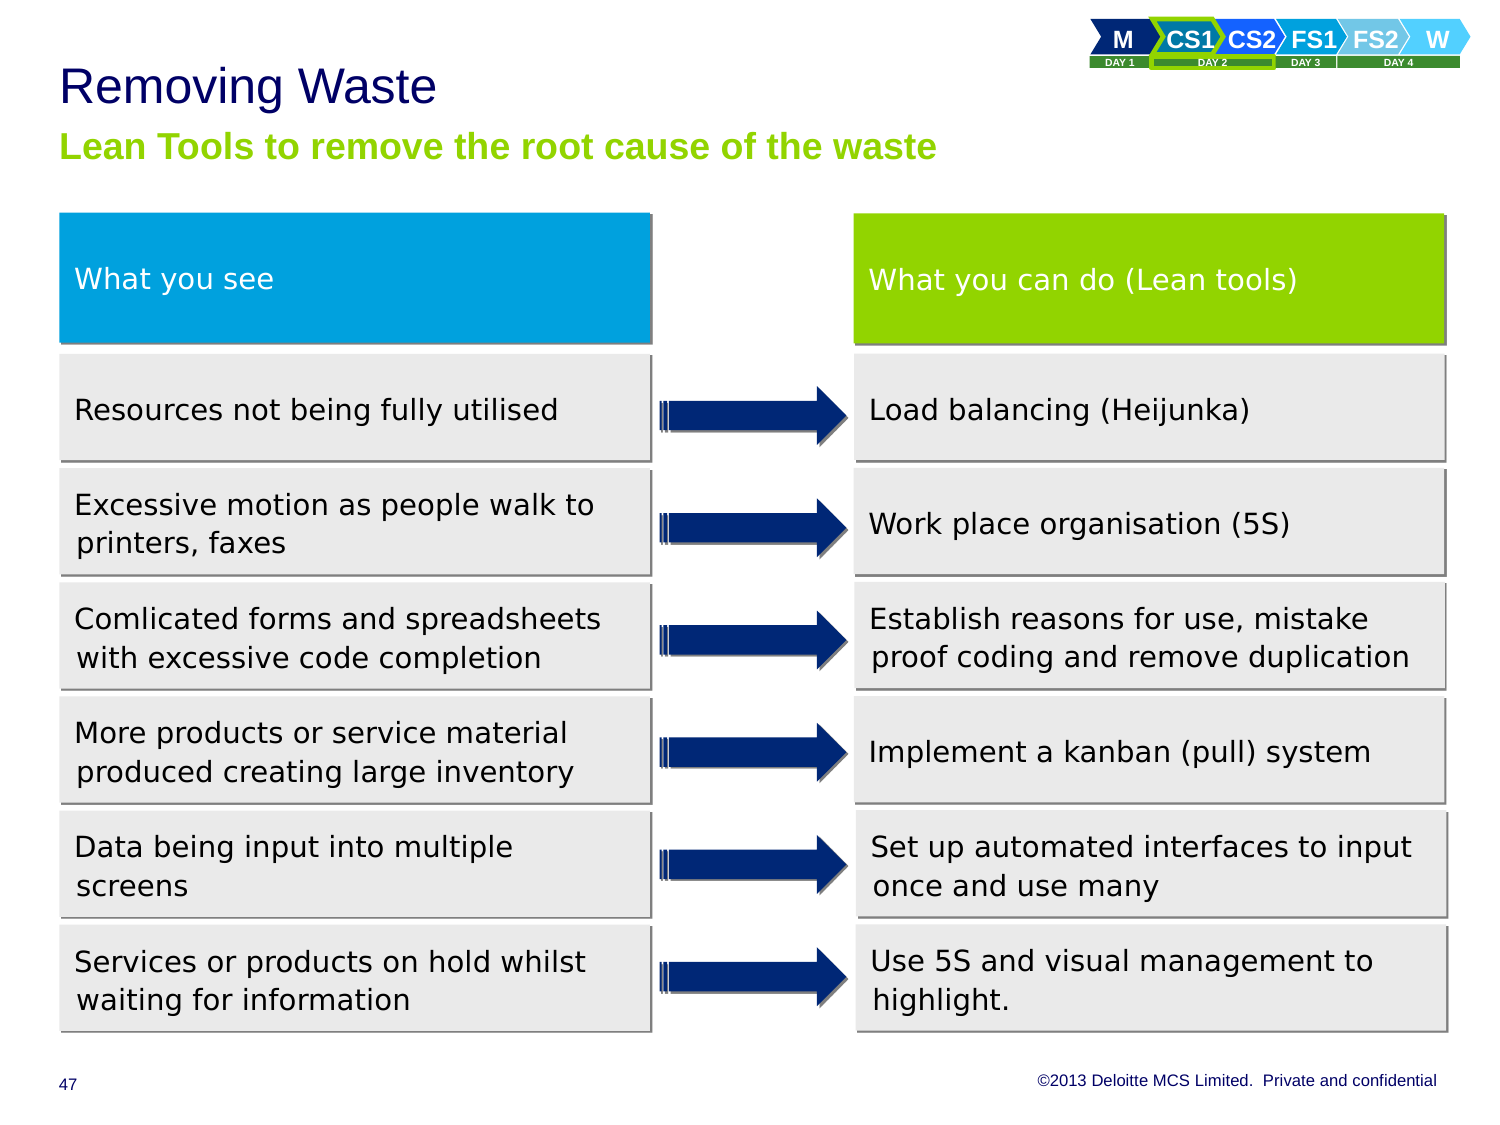

Removing Waste
Lean Tools to remove the root cause of the waste
What you see
What you can do (Lean tools)
Load balancing (Heijunka)
Resources not being fully utilised

Work place organisation (5S)
Excessive motion as people walk to printers, faxes

Establish reasons for use, mistake proof coding and remove duplication
Comlicated forms and spreadsheets with excessive code completion

Implement a kanban (pull) system
More products or service material produced creating large inventory

Set up automated interfaces to input once and use many
Data being input into multiple screens

Use 5S and visual management to highlight.
Services or products on hold whilst waiting for information

47